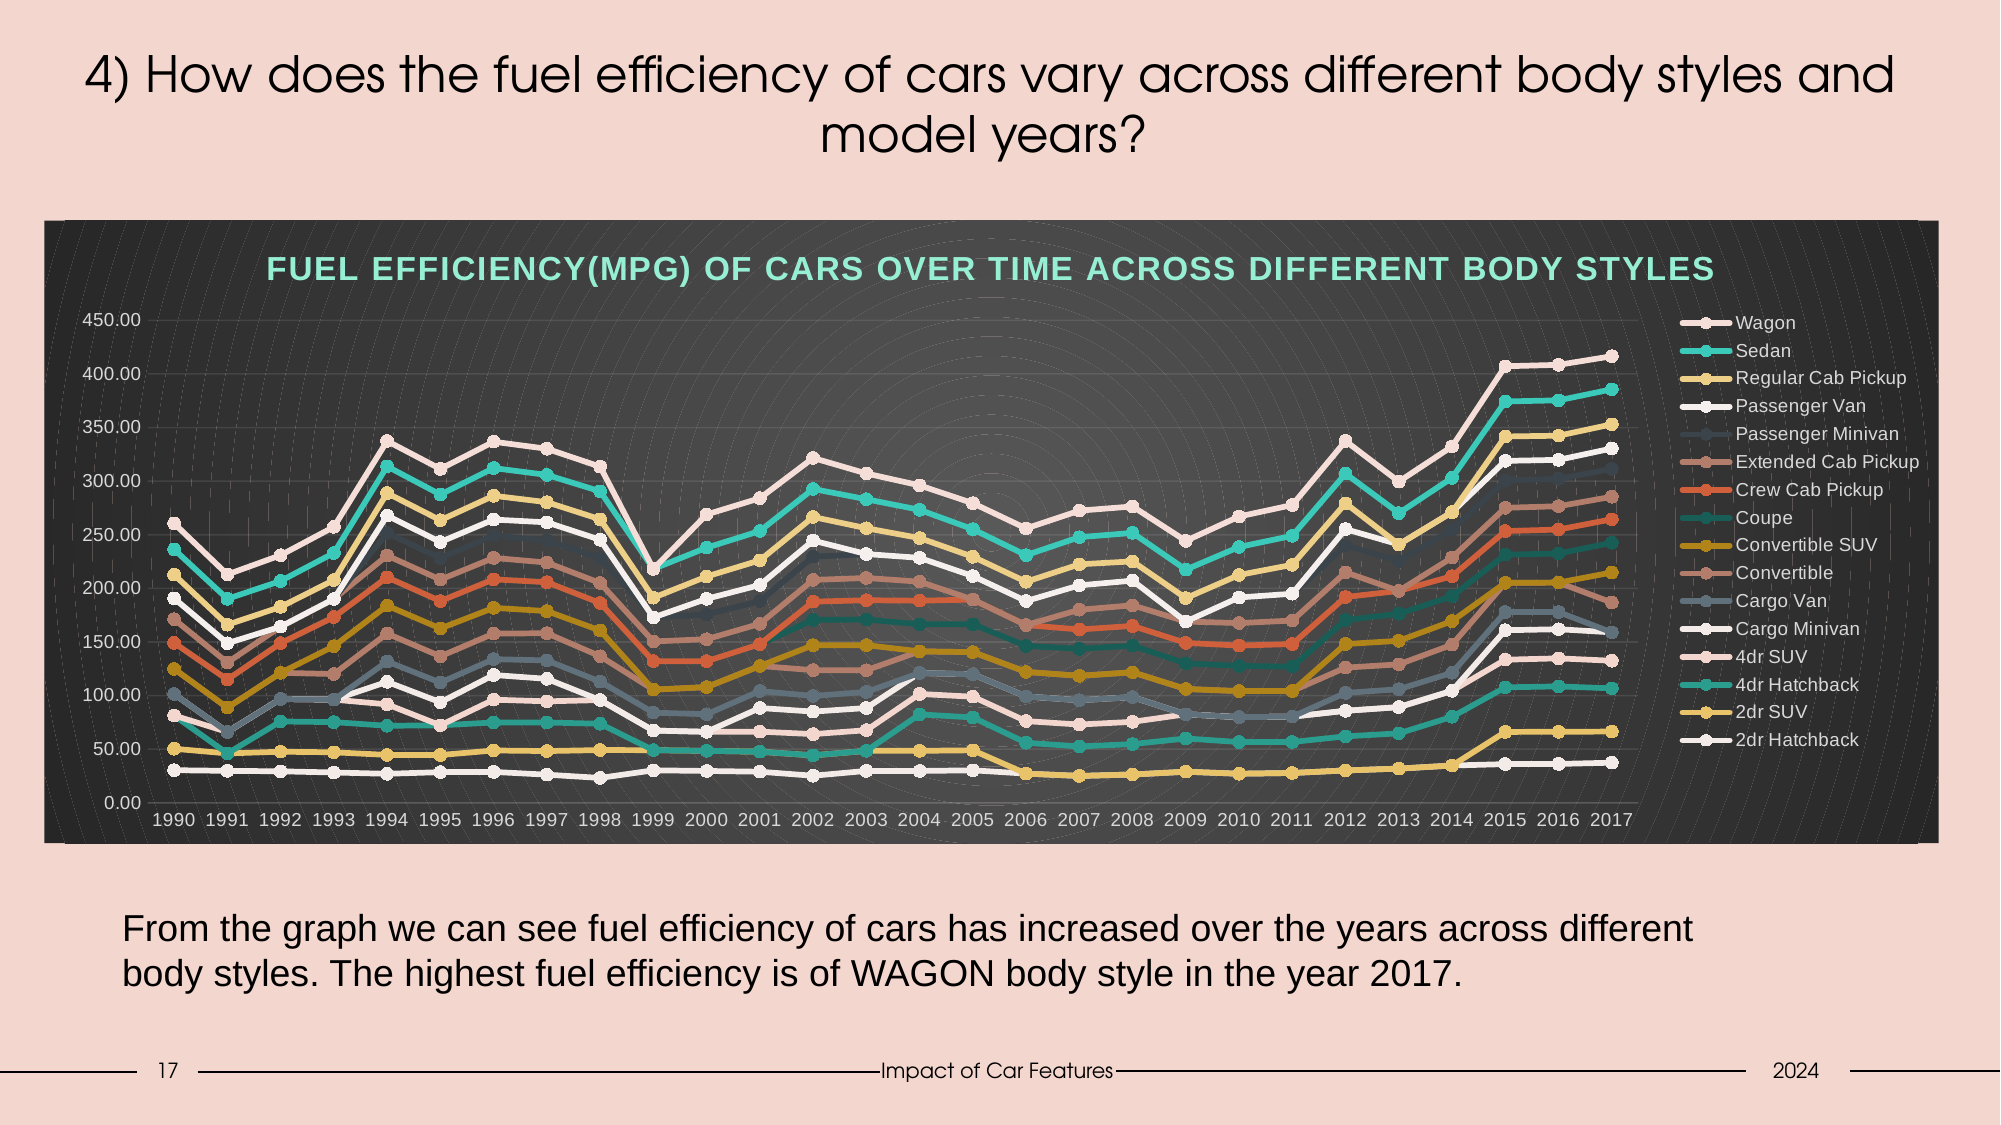

# 4) How does the fuel efficiency of cars vary across different body styles and model years?

### Chart: FUEL EFFICIENCY(MPG) OF CARS OVER TIME ACROSS DIFFERENT BODY STYLES

| Category | 2dr Hatchback | 2dr SUV | 4dr Hatchback | 4dr SUV | Cargo Minivan | Cargo Van | Convertible | Convertible SUV | Coupe | Crew Cab Pickup | Extended Cab Pickup | Passenger Minivan | Passenger Van | Regular Cab Pickup | Sedan | Wagon |
|---|---|---|---|---|---|---|---|---|---|---|---|---|---|---|---|---|
| 1990 | 30.4 | 20.0 | 31.0 | None | 20.0 | None | 23.5 | None | 24.272727272727273 | None | 22.0 | 19.5 | None | 22.0 | 23.653846153846153 | 24.3 |
| 1991 | 29.833333333333332 | 16.25 | None | 20.0 | None | None | 22.625 | None | 26.25 | None | 15.833333333333334 | 18.0 | None | 17.285714285714285 | 24.11111111111111 | 22.727272727272727 |
| 1992 | 29.392857142857142 | 18.285714285714285 | 28.166666666666668 | 21.0 | None | None | 24.375 | None | 27.636363636363637 | None | 15.4 | None | None | 18.428571428571427 | 24.175 | 24.0 |
| 1993 | 28.25925925925926 | 18.857142857142858 | 28.125 | 21.0 | None | None | 23.818181818181817 | 26.0 | 27.136363636363637 | None | 16.90909090909091 | None | None | 17.625 | 25.2 | 24.416666666666668 |
| 1994 | 27.05263157894737 | 17.625 | 27.142857142857142 | 20.0 | 21.0 | 19.0 | 26.0 | 26.0 | 26.428571428571427 | None | 20.285714285714285 | 21.0 | 16.333333333333332 | 21.0 | 24.90625 | 23.636363636363637 |
| 1995 | 28.6 | 16.0 | 27.666666666666668 | None | 21.5 | 18.333333333333332 | 24.5 | 26.0 | 25.517241379310345 | None | 20.0 | 20.1 | 15.0 | 20.375 | 23.884615384615383 | 23.88888888888889 |
| 1996 | 28.8 | 20.0 | 26.125 | 21.25 | 23.0 | 14.8 | 23.8 | 24.0 | 26.6 | None | 20.0 | 20.77777777777778 | 15.0 | 22.2 | 25.833333333333332 | 24.571428571428573 |
| 1997 | 26.25 | 22.0 | 26.666666666666668 | 19.7 | 21.0 | 17.2 | 25.285714285714285 | 20.666666666666668 | 26.928571428571427 | None | 18.357142857142858 | 20.555555555555557 | 17.0 | 18.785714285714285 | 25.42105263157895 | 24.4 |
| 1998 | 23.2 | 26.0 | 24.5 | 22.11111111111111 | None | 17.2 | 23.666666666666668 | 24.0 | 25.642857142857142 | None | 18.625 | 23.333333333333332 | 17.0 | 19.151515151515152 | 26.1 | 23.0 |
| 1999 | 30.333333333333332 | 18.75 | None | 18.3 | None | 16.666666666666668 | 21.5 | None | 26.5 | None | 18.423076923076923 | 22.333333333333332 | None | 18.428571428571427 | 26.875 | None |
| 2000 | 29.727272727272727 | 18.75 | None | 17.733333333333334 | None | 16.4 | 25.285714285714285 | None | 24.166666666666668 | None | 20.5 | 23.166666666666668 | 14.5 | 20.833333333333332 | 26.863636363636363 | 31.0 |
| 2001 | 29.0 | 18.666666666666668 | None | 18.727272727272727 | 22.0 | 15.8 | 23.4375 | None | 20.294117647058822 | None | 19.0 | 21.2 | 15.0 | 23.0 | 27.37735849056604 | 30.625 |
| 2002 | 25.25 | 19.0 | None | 19.794117647058822 | 21.0 | 14.6 | 24.071428571428573 | 23.285714285714285 | 23.6 | 17.0 | 20.22222222222222 | 21.6875 | 15.0 | 22.066666666666666 | 26.14 | 28.88888888888889 |
| 2003 | 29.75 | 18.75 | None | 19.228571428571428 | 20.666666666666668 | 15.0 | 20.23076923076923 | 23.4 | 23.87878787878788 | 18.0 | 20.77777777777778 | 22.2972972972973 | None | 24.083333333333332 | 27.057692307692307 | 24.0 |
| 2004 | 29.714285714285715 | 18.75 | 34.0 | 19.040816326530614 | 19.6 | None | 20.1 | None | 25.266666666666666 | 22.0 | 17.75 | 22.2 | None | 18.46153846153846 | 26.36231884057971 | 22.8 |
| 2005 | 30.333333333333332 | 18.666666666666668 | 30.6 | 19.333333333333332 | 20.857142857142858 | None | 20.727272727272727 | None | 26.0 | 23.0 | None | 21.88888888888889 | None | 18.0 | 25.75409836065574 | 24.27777777777778 |
| 2006 | 27.25 | None | 28.75 | 20.194444444444443 | 23.0 | None | 22.857142857142858 | None | 24.25925925925926 | 19.384615384615383 | None | 22.45 | None | 18.0 | 24.75 | 25.0 |
| 2007 | 25.09090909090909 | None | 27.454545454545453 | 20.462962962962962 | 22.666666666666668 | None | 22.76 | None | 25.2 | 18.033333333333335 | 18.389830508474578 | 22.75 | None | 19.576923076923077 | 25.307692307692307 | 24.8 |
| 2008 | 26.428571428571427 | None | 28.333333333333332 | 20.765625 | 23.0 | None | 23.19047619047619 | None | 24.789473684210527 | 18.431818181818183 | 19.22222222222222 | 23.0 | None | 18.0 | 26.52173913043478 | 24.714285714285715 |
| 2009 | 29.0 | None | 31.0 | 22.591397849462364 | None | None | 23.55 | None | 23.894736842105264 | 19.029411764705884 | 19.954545454545453 | None | None | 21.857142857142858 | 26.545454545454547 | 26.848484848484848 |
| 2010 | 27.125 | None | 29.5 | 23.254545454545454 | None | None | 24.263157894736842 | None | 23.52173913043478 | 18.945945945945947 | 21.0 | 23.857142857142858 | None | 21.0 | 26.123076923076923 | 28.47826086956522 |
| 2011 | 27.833333333333332 | None | 28.93103448275862 | 23.583333333333332 | None | None | 23.944444444444443 | None | 22.678571428571427 | 21.1 | 21.9 | 25.0 | None | 27.0 | 27.01298701298701 | 28.733333333333334 |
| 2012 | 30.214285714285715 | None | 31.761904761904763 | 23.844444444444445 | None | 16.666666666666668 | 23.576923076923077 | 22.0 | 22.37142857142857 | 21.433333333333334 | 23.0625 | 25.0 | 15.333333333333334 | 24.125 | 27.604938271604937 | 30.441176470588236 |
| 2013 | 31.90909090909091 | None | 32.86274509803921 | 24.473684210526315 | None | 16.666666666666668 | 23.181818181818183 | 22.0 | 25.186046511627907 | 21.318181818181817 | None | 28.0 | 15.333333333333334 | None | 29.234375 | 29.394736842105264 |
| 2014 | 34.75 | None | 45.46808510638298 | 24.223140495867767 | None | 16.857142857142858 | 26.157894736842106 | 22.0 | 23.16883116883117 | 18.714285714285715 | 17.4 | 26.0 | 16.375 | None | 31.990654205607477 | 29.25 |
| 2015 | 36.10294117647059 | 30.0 | 41.576388888888886 | 25.769516728624534 | 27.5 | 17.0 | 27.223776223776223 | None | 26.16931216931217 | 22.12121212121212 | 21.65934065934066 | 25.653846153846153 | 18.142857142857142 | 22.742857142857144 | 32.64007092198582 | 32.833333333333336 |
| 2016 | 36.265306122448976 | 30.0 | 42.28 | 26.196581196581196 | 27.11111111111111 | 16.0 | 27.516666666666666 | None | 27.10989010989011 | 22.37593984962406 | 21.78409090909091 | 25.5 | 17.714285714285715 | 22.529411764705884 | 33.0 | 33.083333333333336 |
| 2017 | 37.4375 | 29.0 | 40.294117647058826 | 25.73739495798319 | 26.5 | None | 27.80263157894737 | 28.0 | 27.717241379310344 | 21.96153846153846 | 20.986842105263158 | 26.055555555555557 | 19.0 | 22.529411764705884 | 32.615894039735096 | 30.864864864864863 |
From the graph we can see fuel efficiency of cars has increased over the years across different body styles. The highest fuel efficiency is of WAGON body style in the year 2017.
17
Impact of Car Features
2024